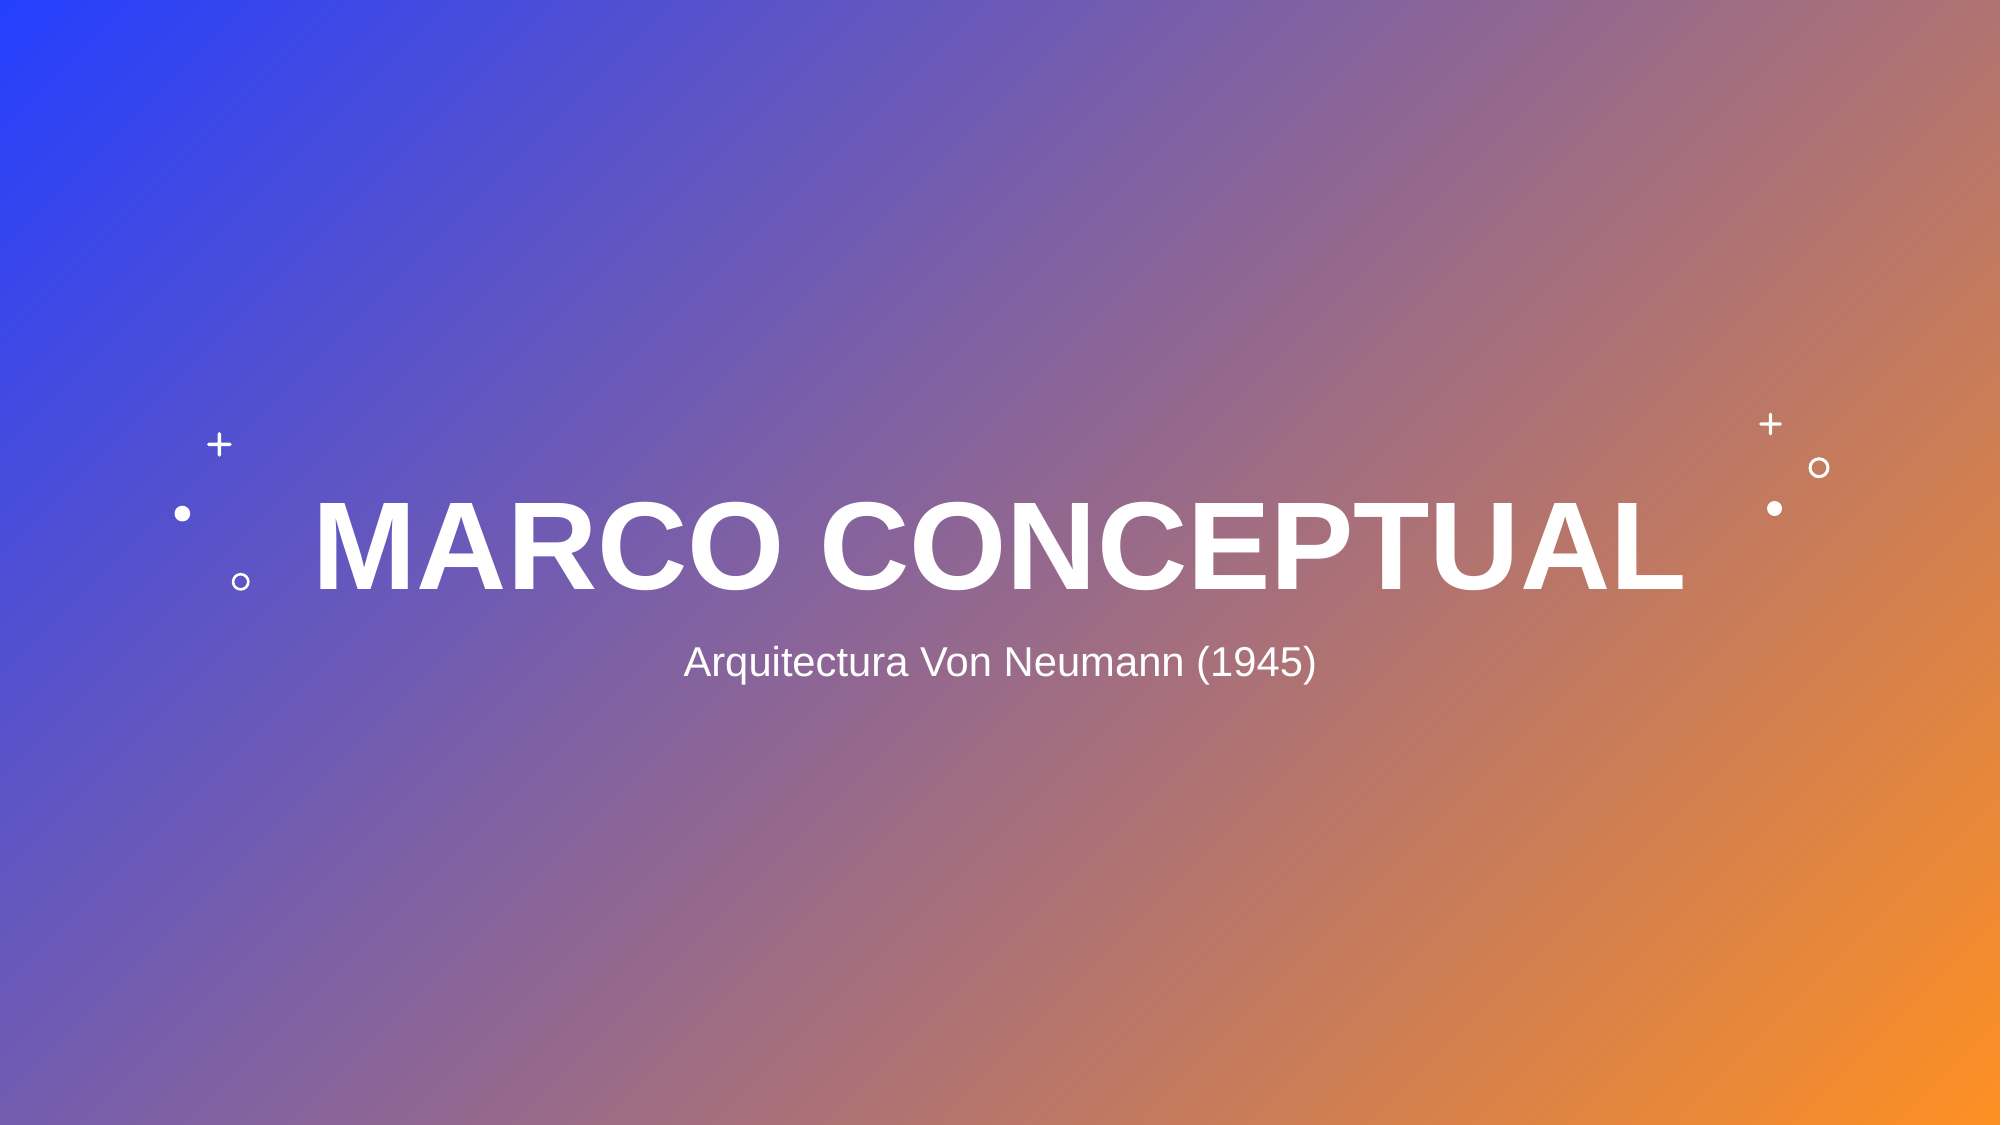

# MARCO CONCEPTUAL
Arquitectura Von Neumann (1945)